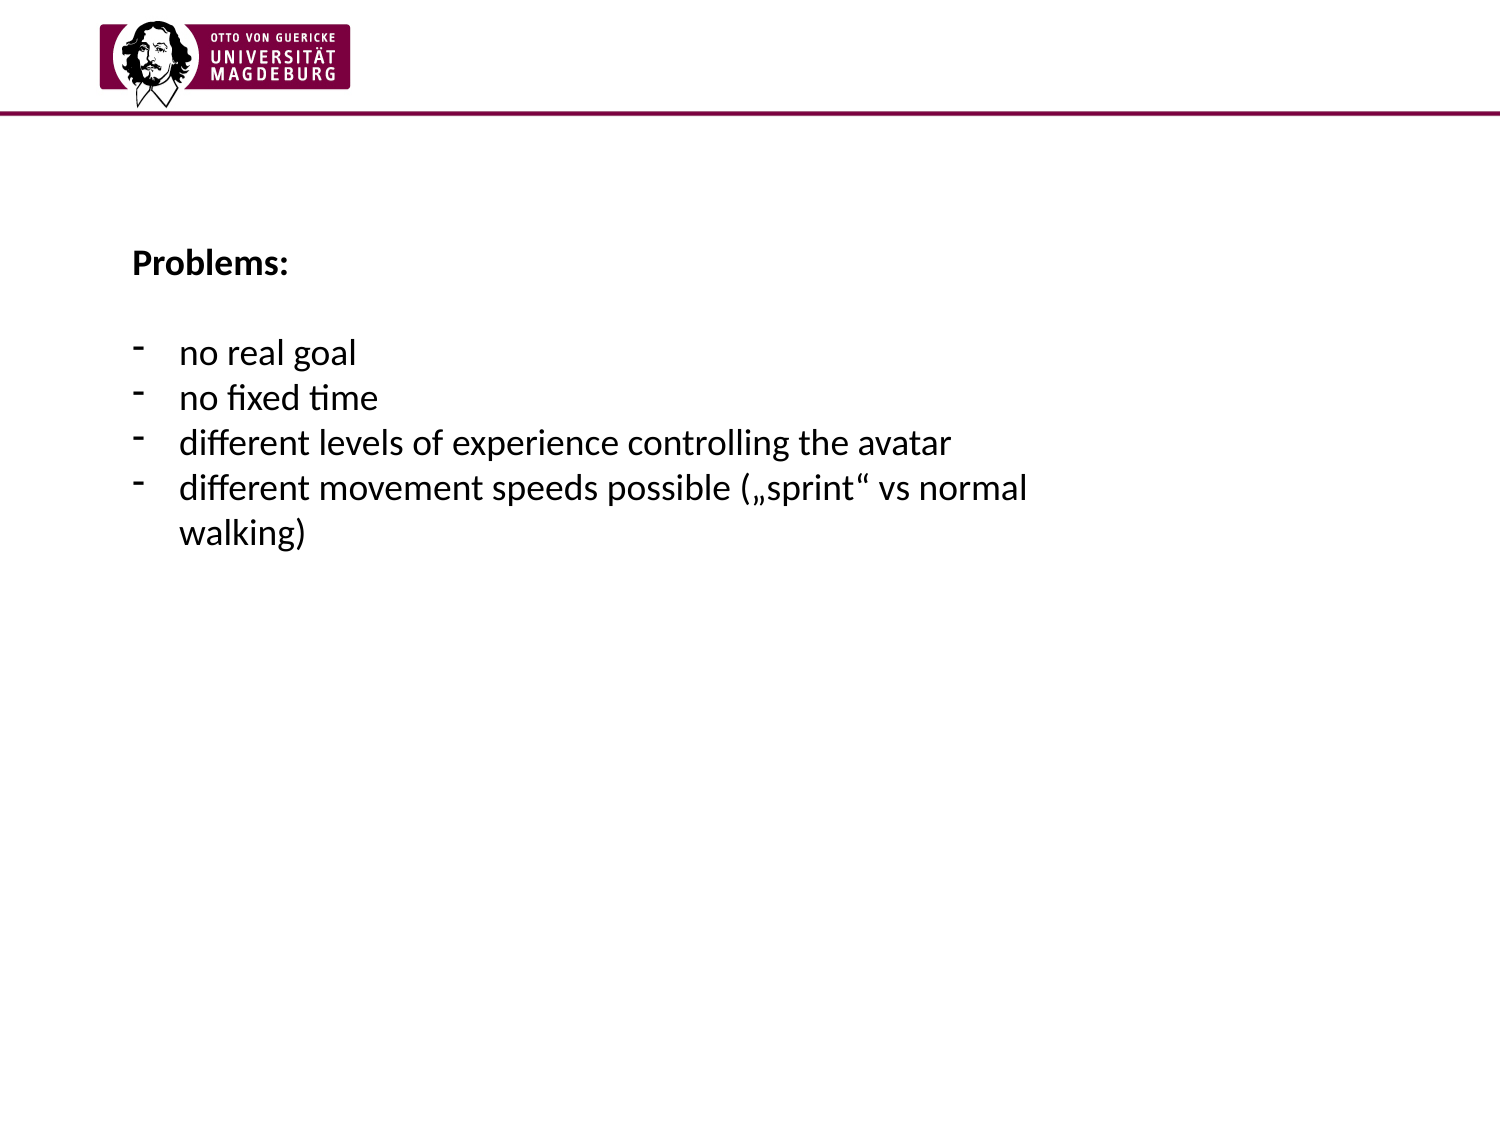

Problems:

no real goal
no fixed time
different levels of experience controlling the avatar
different movement speeds possible („sprint“ vs normal walking)